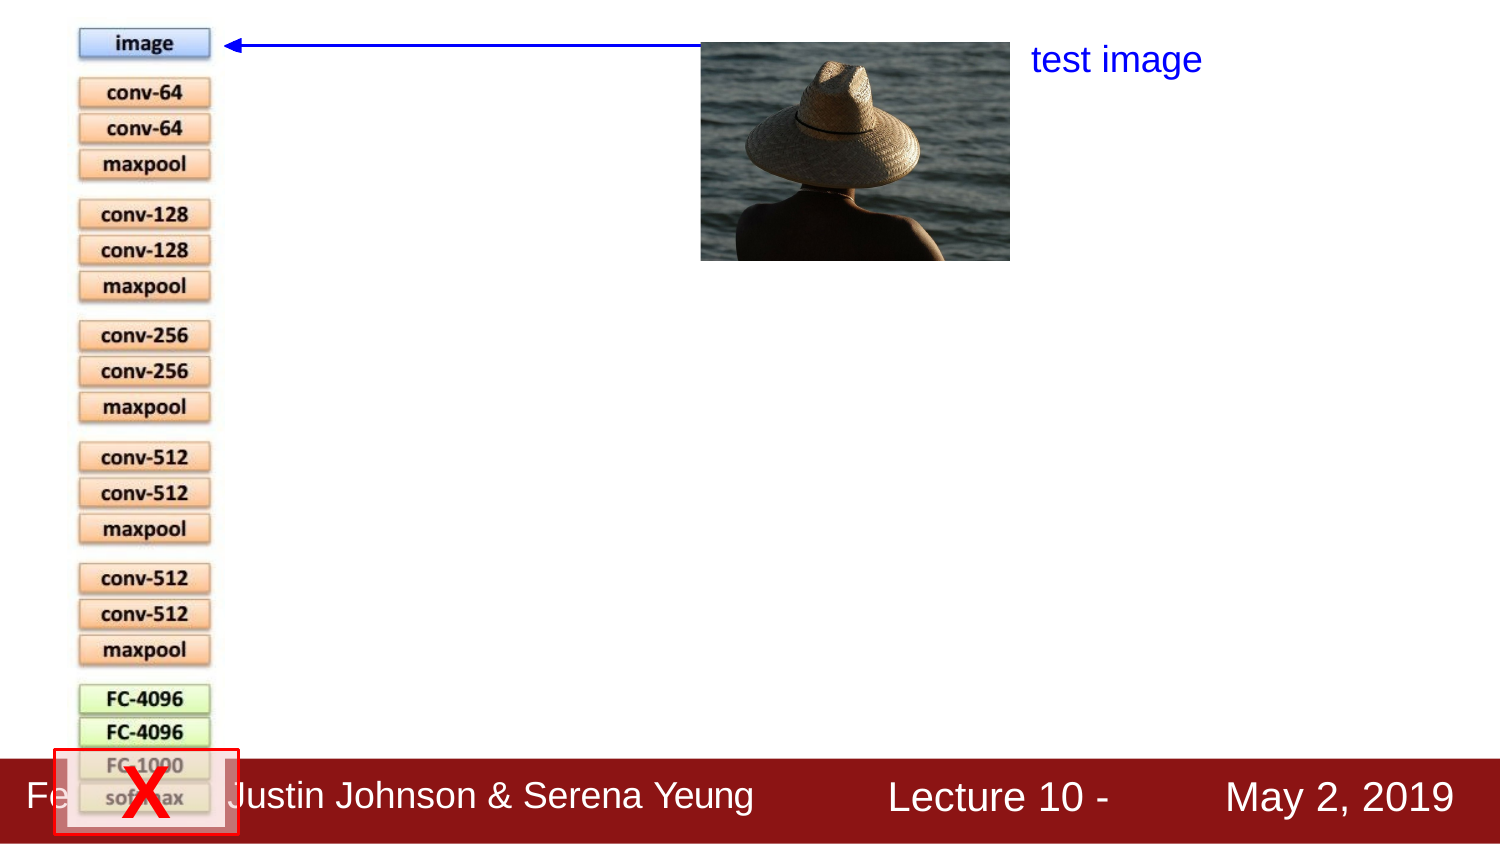

test image

X

Lecture 10 -
May 2, 2019
F
Justin Johnson & Serena Yeung
ei-Fei Li &